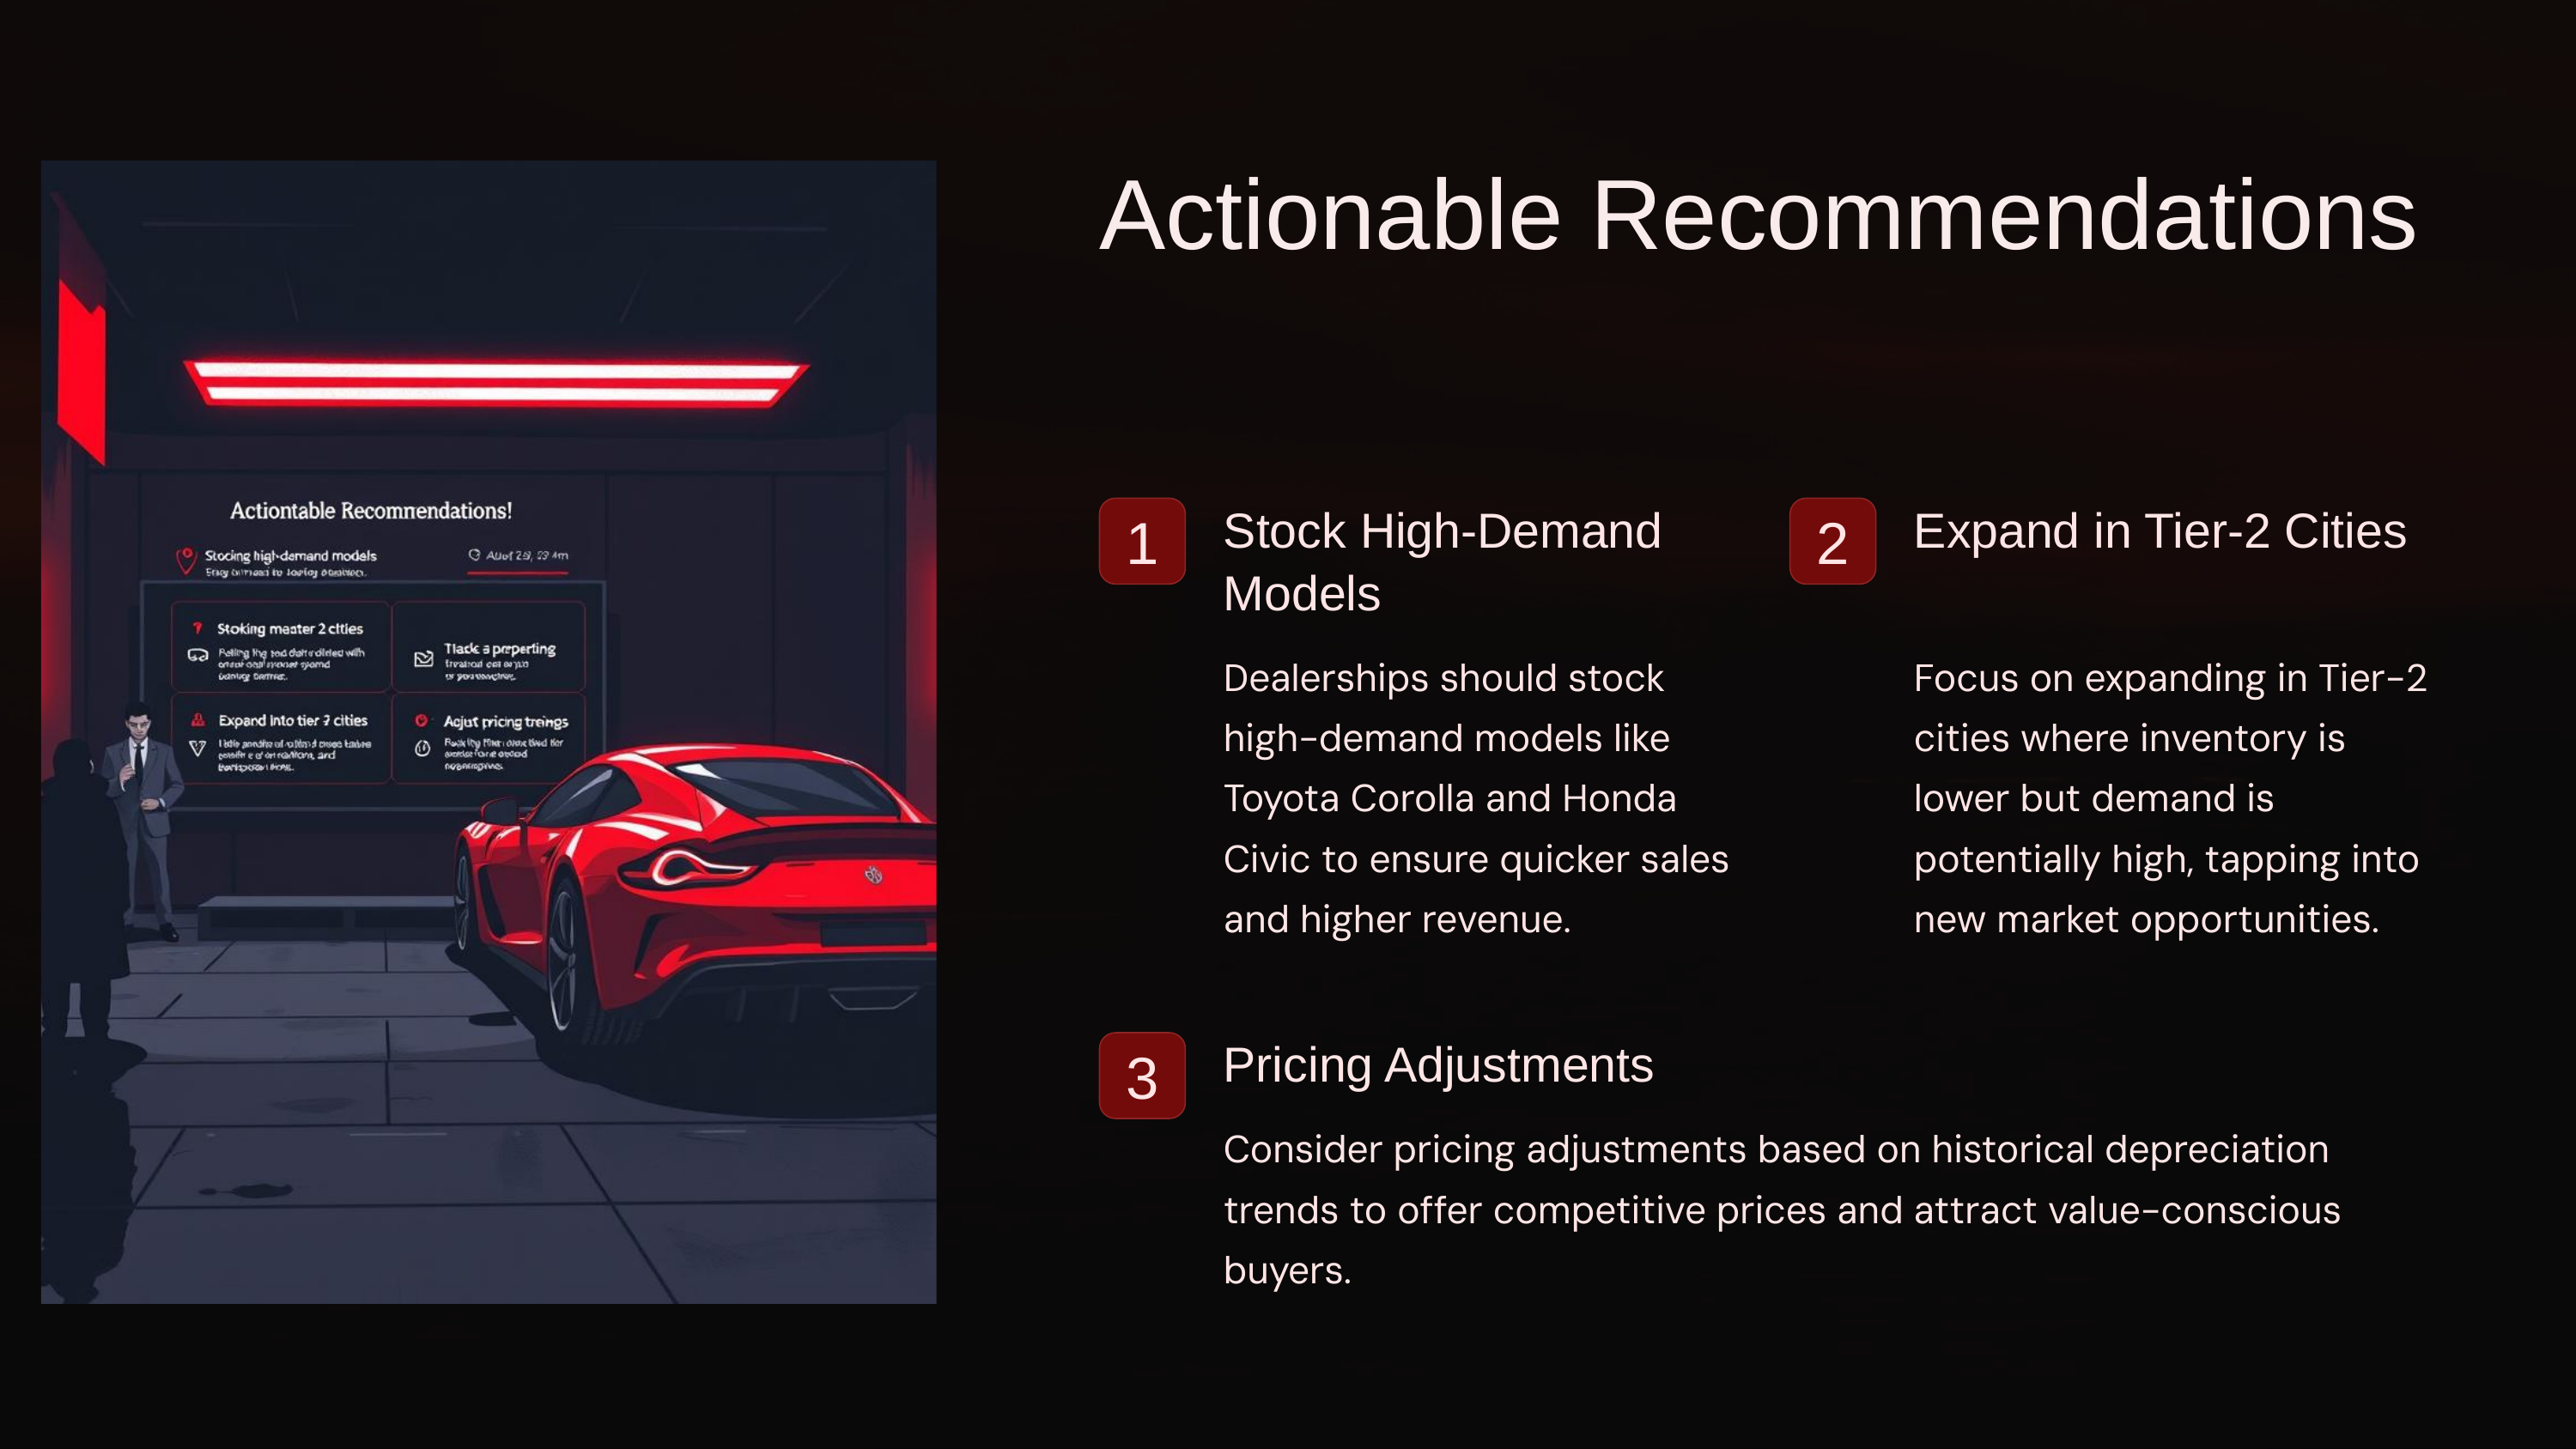

Actionable Recommendations

Stock High-Demand Models

Expand in Tier-2 Cities

1

2

Dealerships should stock high-demand models like Toyota Corolla and Honda Civic to ensure quicker sales and higher revenue.

Focus on expanding in Tier-2 cities where inventory is lower but demand is potentially high, tapping into new market opportunities.

Pricing Adjustments

3

Consider pricing adjustments based on historical depreciation trends to offer competitive prices and attract value-conscious buyers.